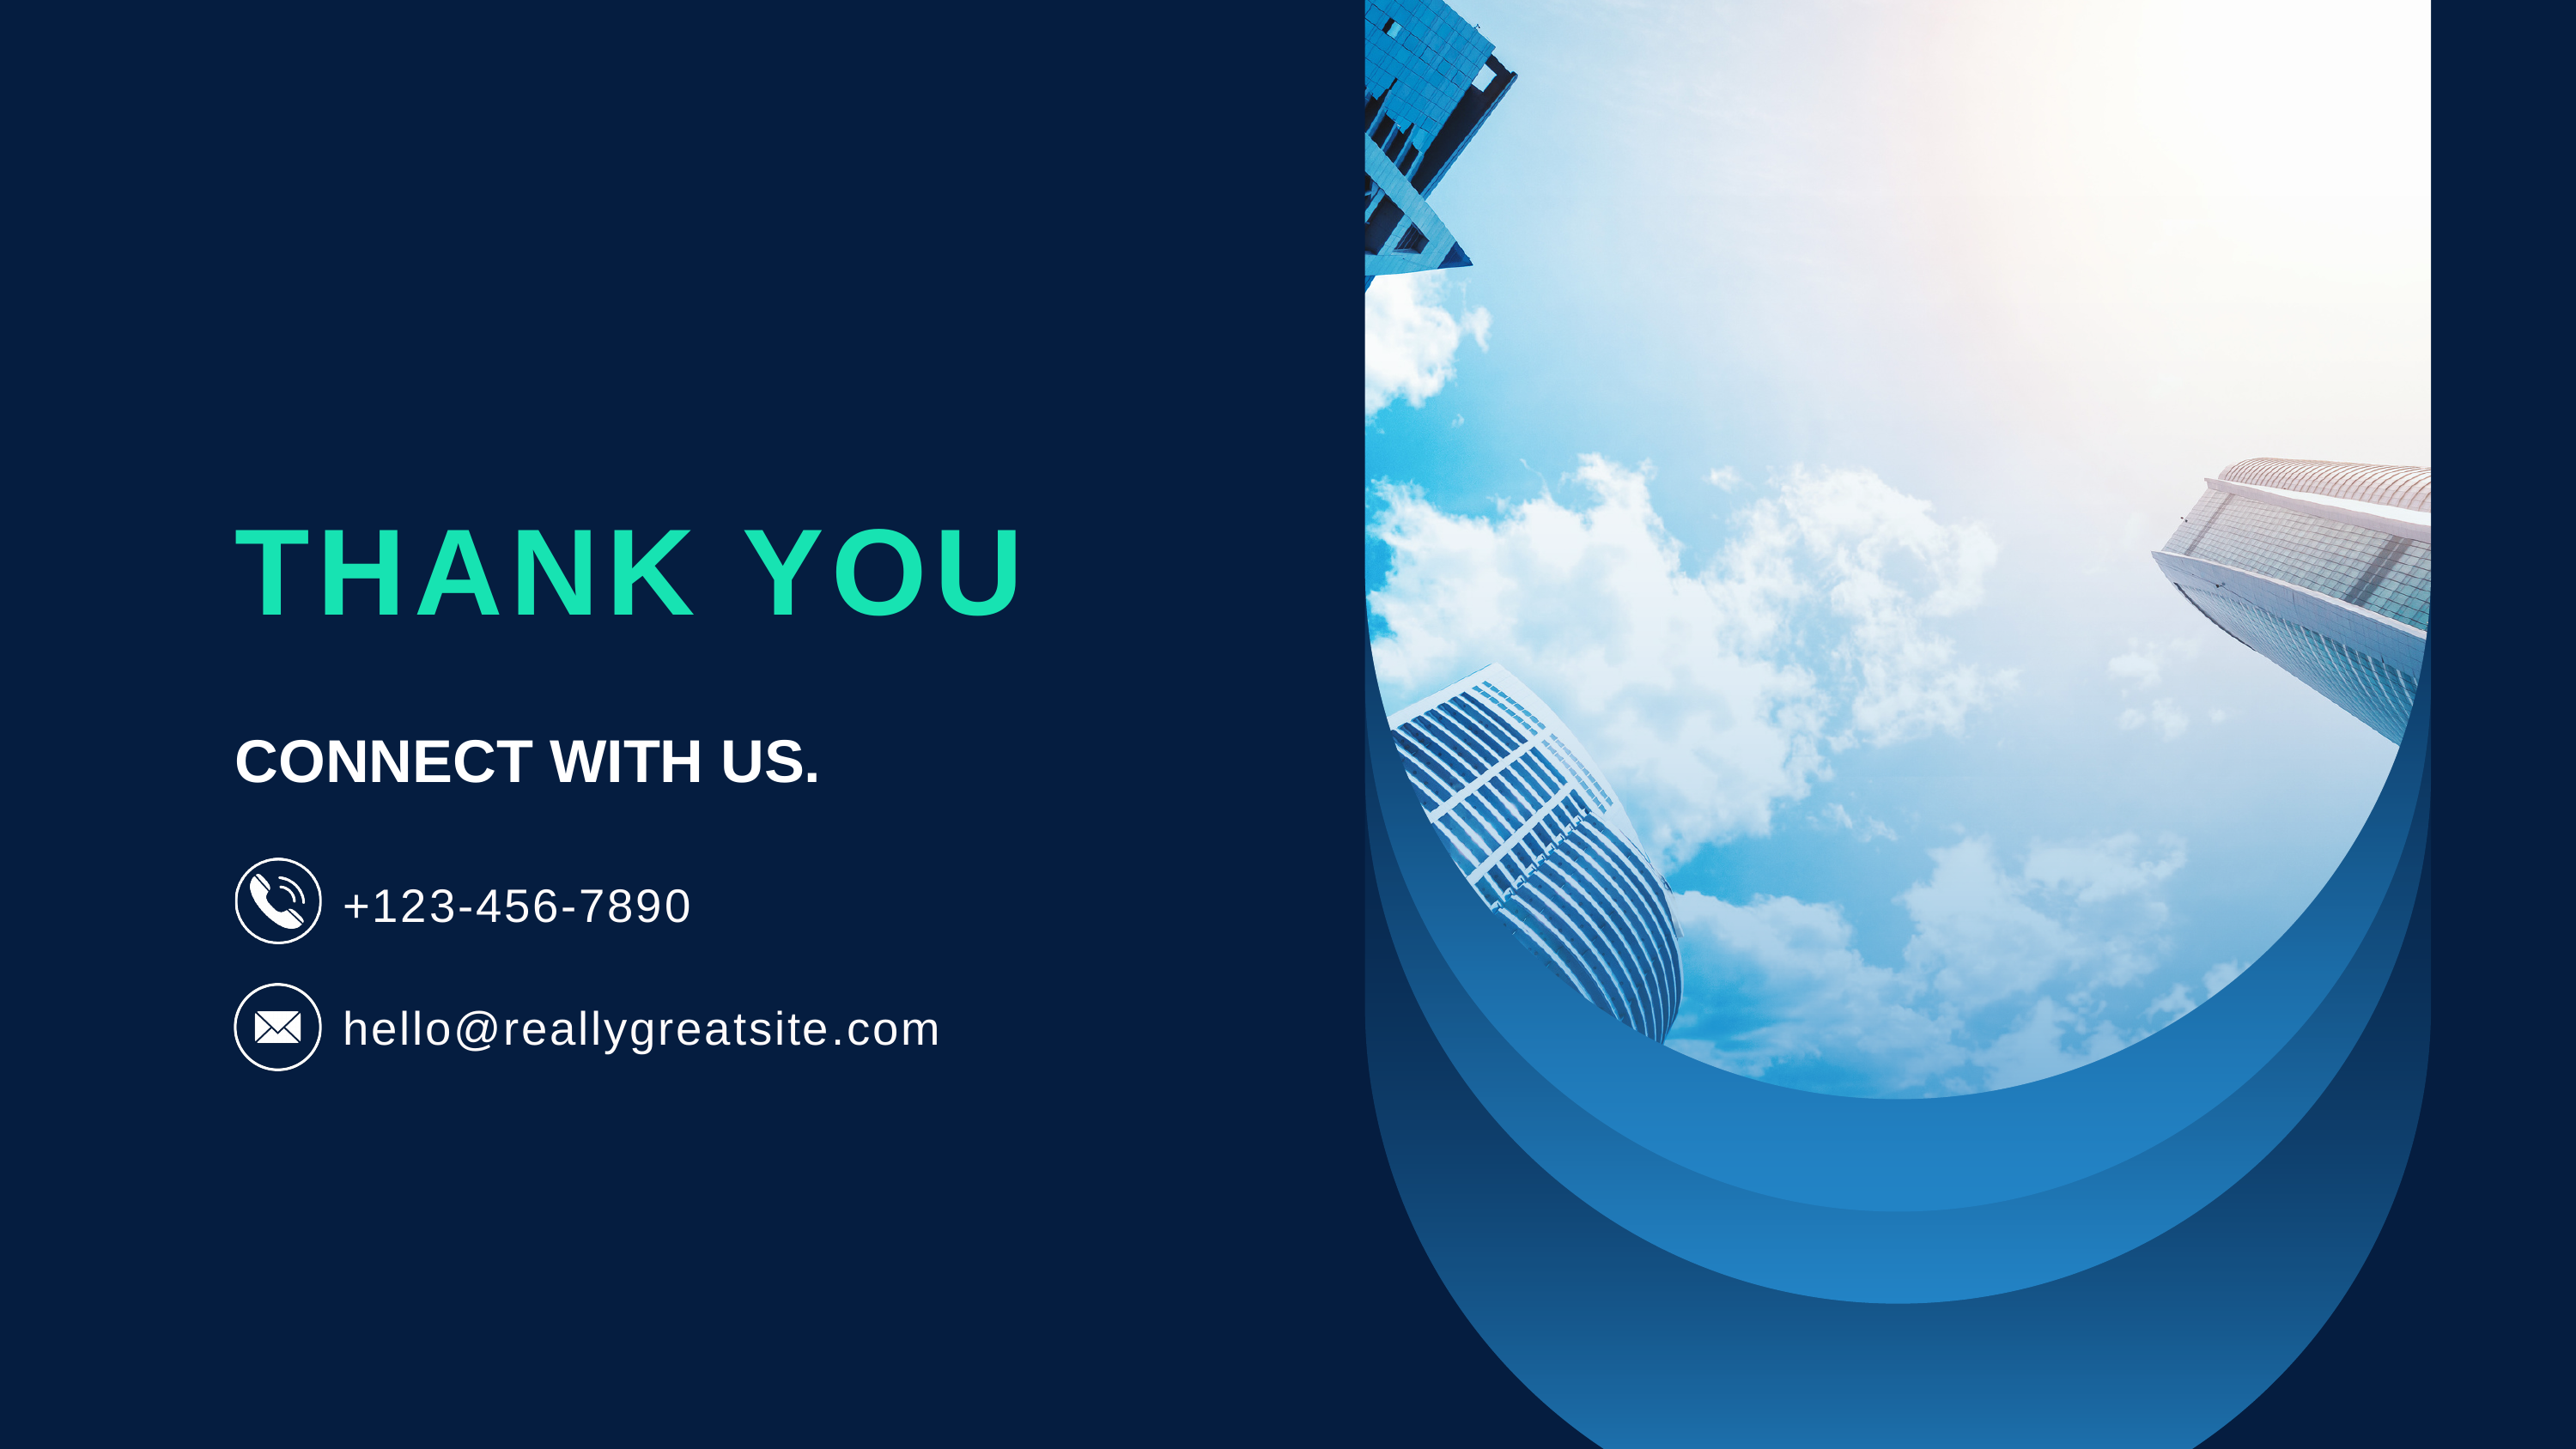

THANK YOU
CONNECT WITH US.

+123-456-7890

hello@reallygreatsite.com